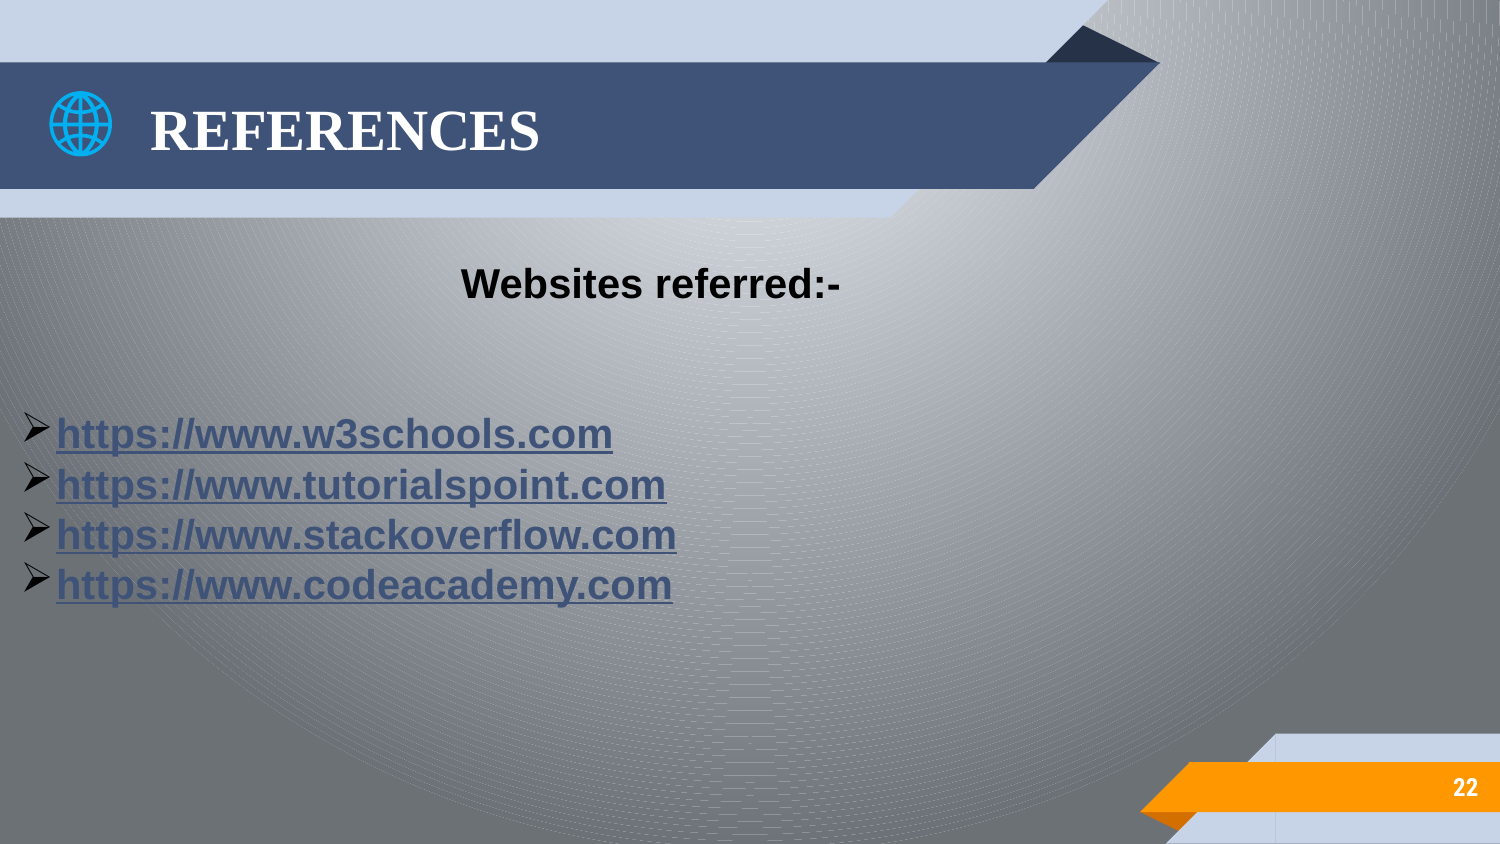

# REFERENCES

                   Websites referred:-

https://www.w3schools.com
https://www.tutorialspoint.com
https://www.stackoverflow.com
https://www.codeacademy.com

22